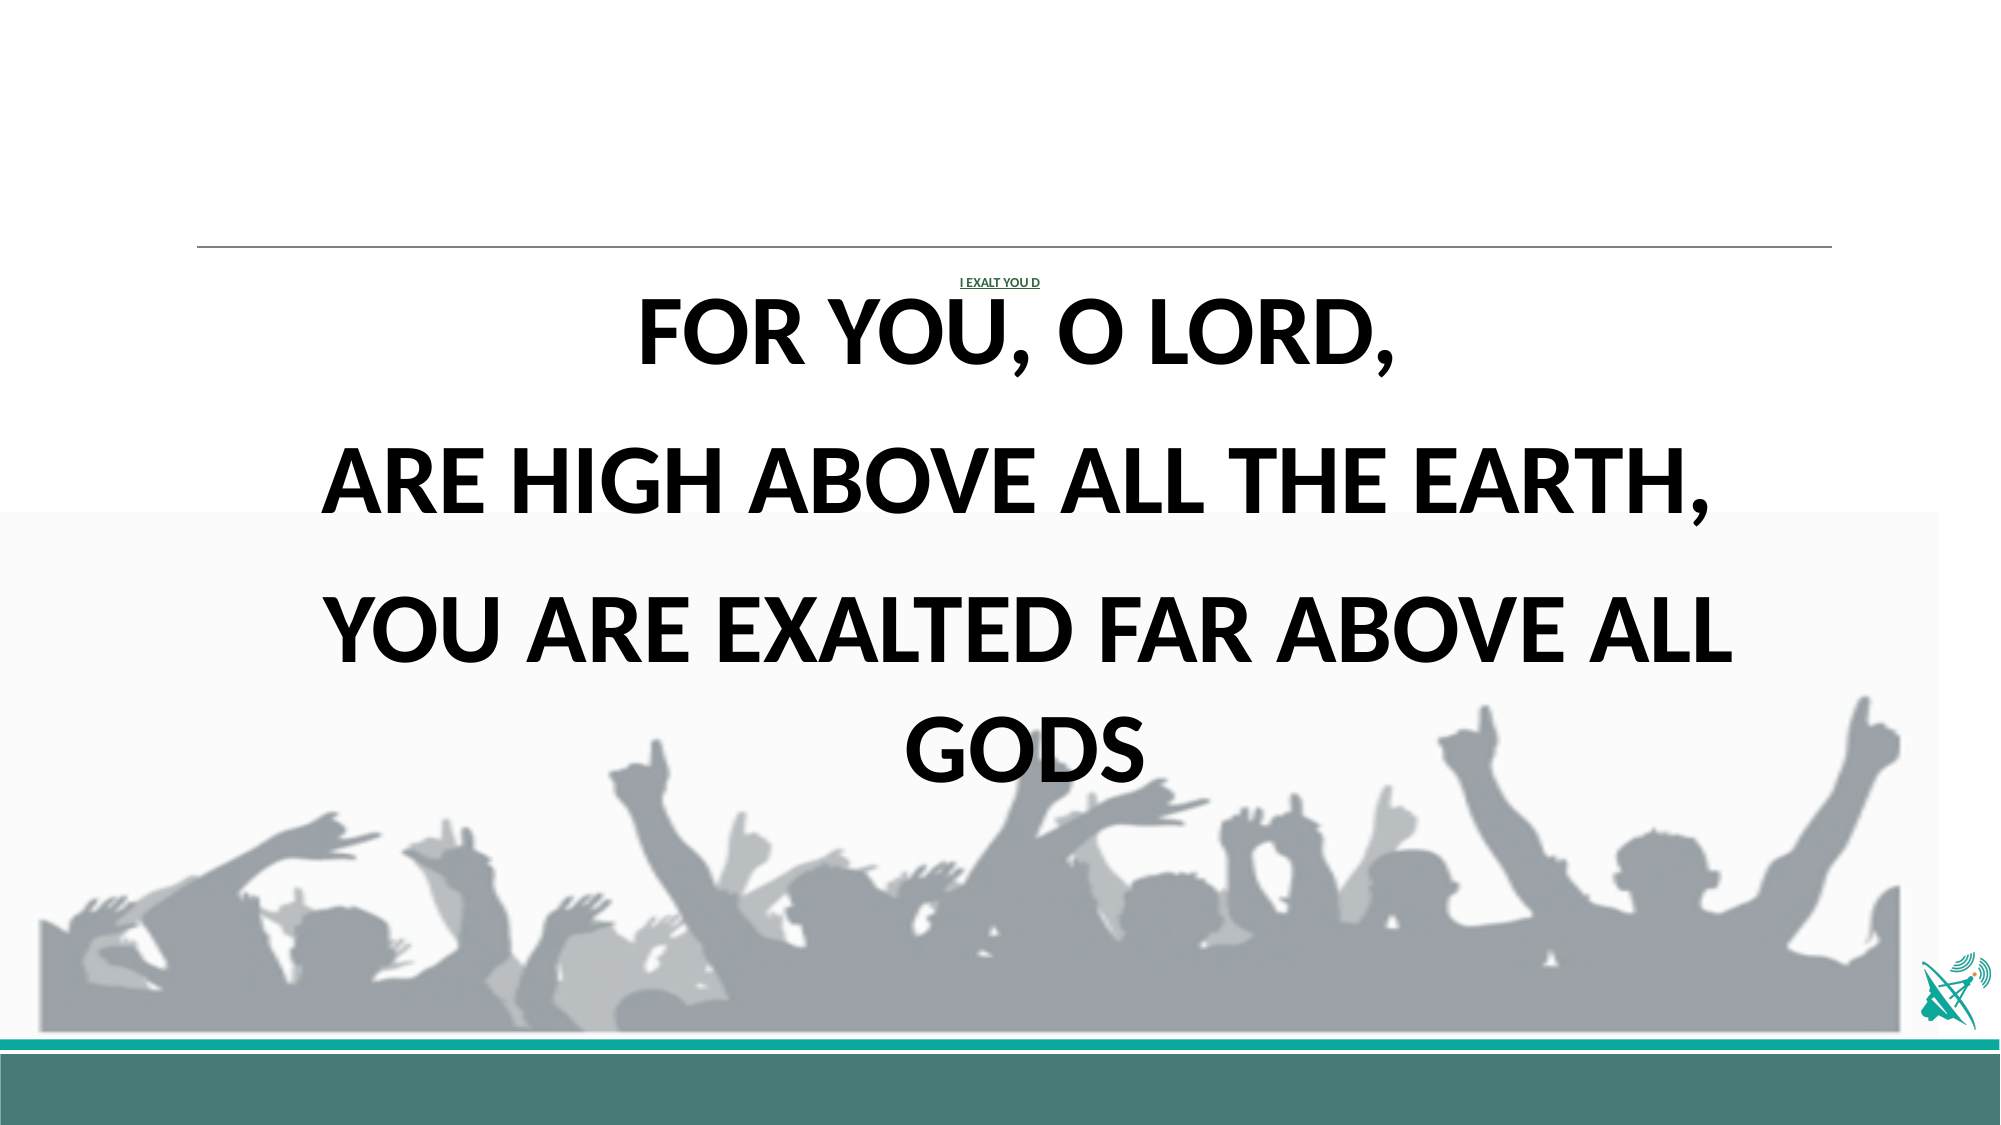

# I EXALT YOU D
FOR YOU, O LORD,
ARE HIGH ABOVE ALL THE EARTH,
YOU ARE EXALTED FAR ABOVE ALL GODS